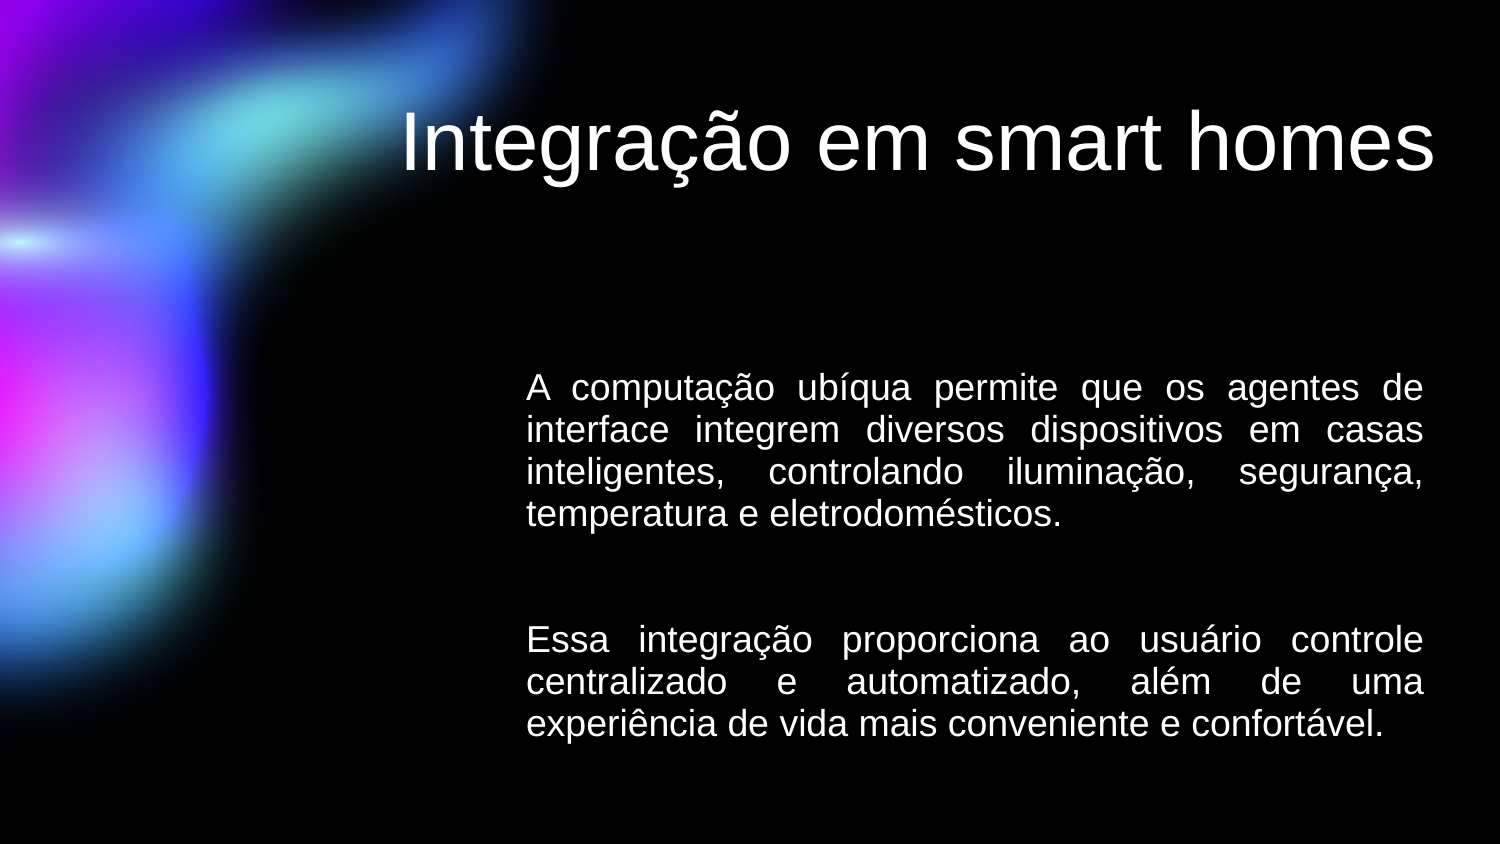

# Integração em smart homes
A computação ubíqua permite que os agentes de interface integrem diversos dispositivos em casas inteligentes, controlando iluminação, segurança, temperatura e eletrodomésticos.

Essa integração proporciona ao usuário controle centralizado e automatizado, além de uma experiência de vida mais conveniente e confortável.